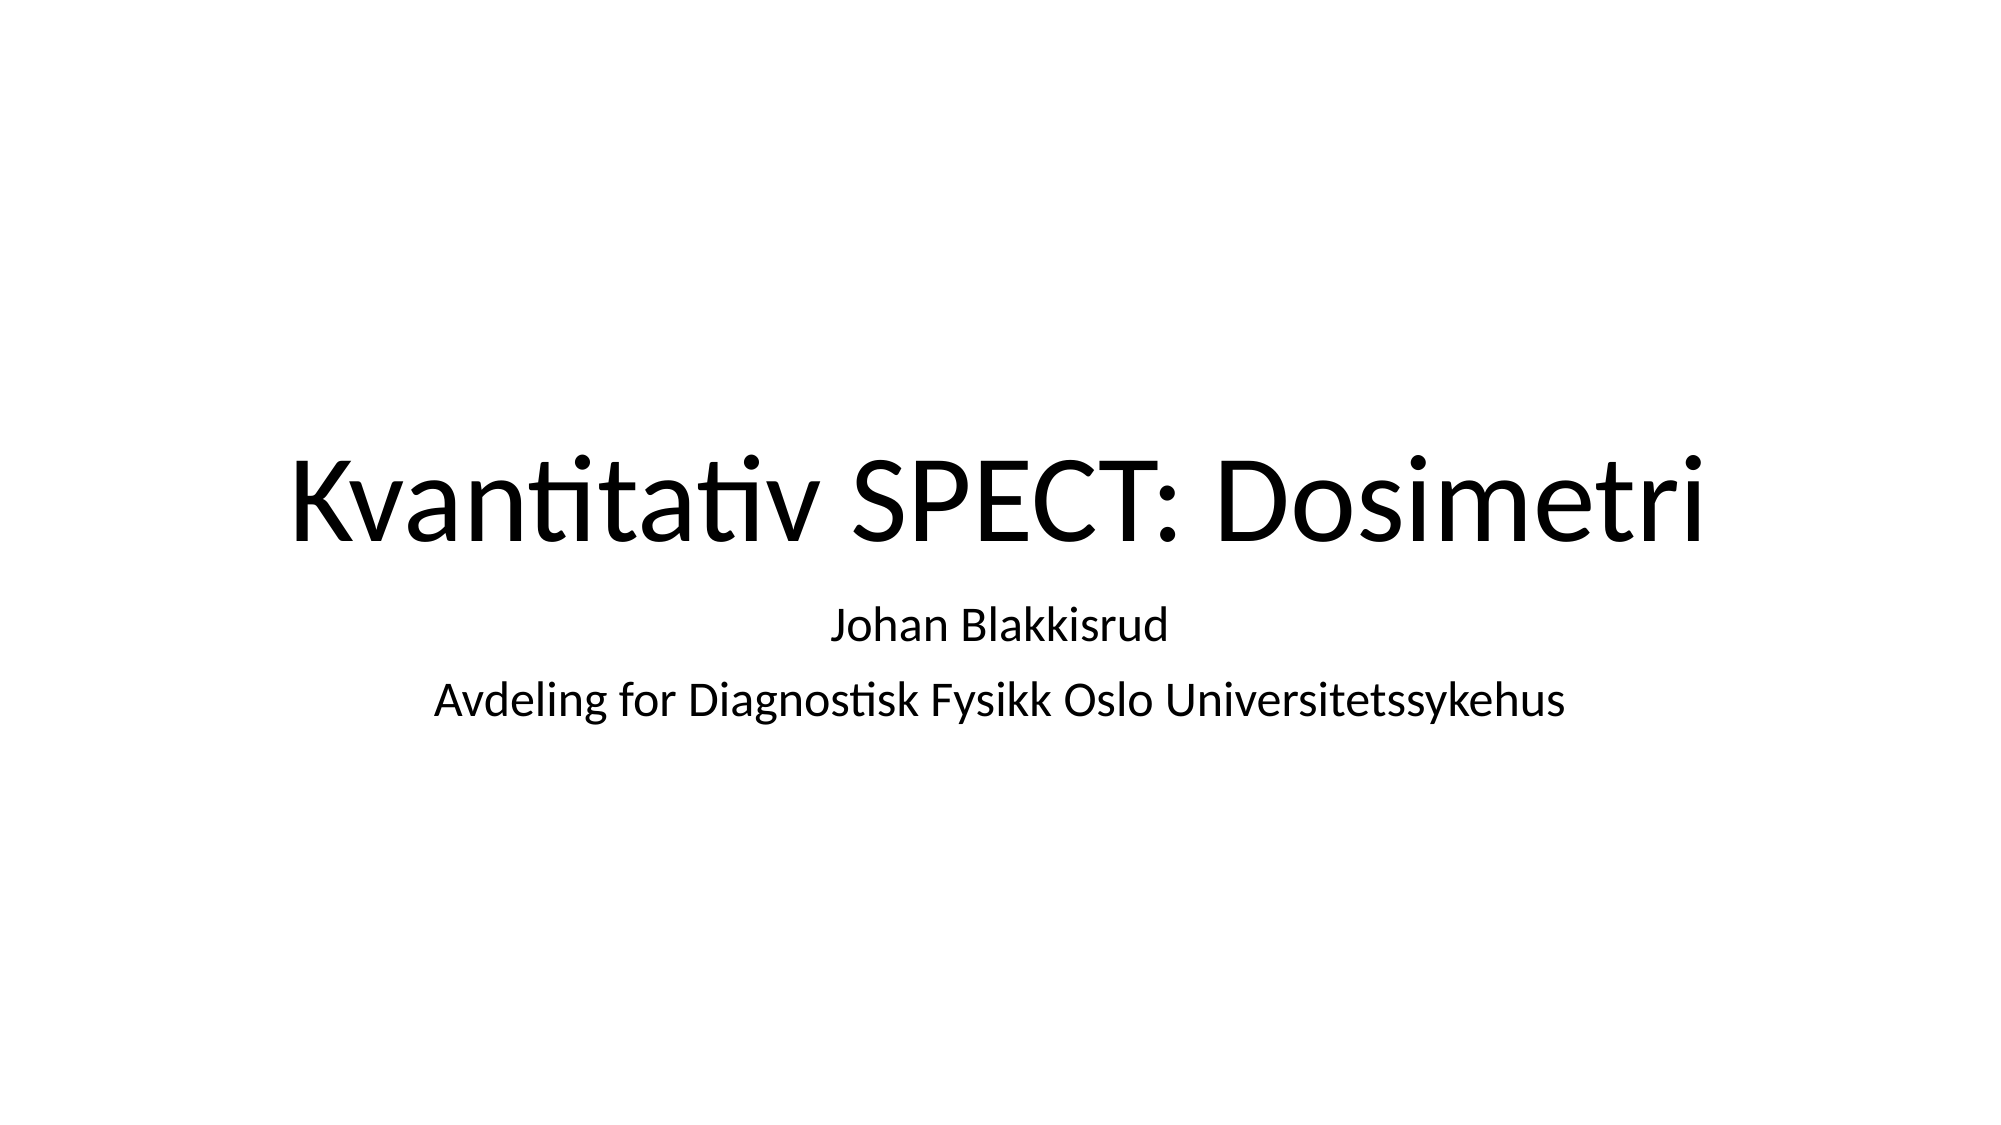

# Kvantitativ SPECT: Dosimetri
Johan Blakkisrud
Avdeling for Diagnostisk Fysikk Oslo Universitetssykehus